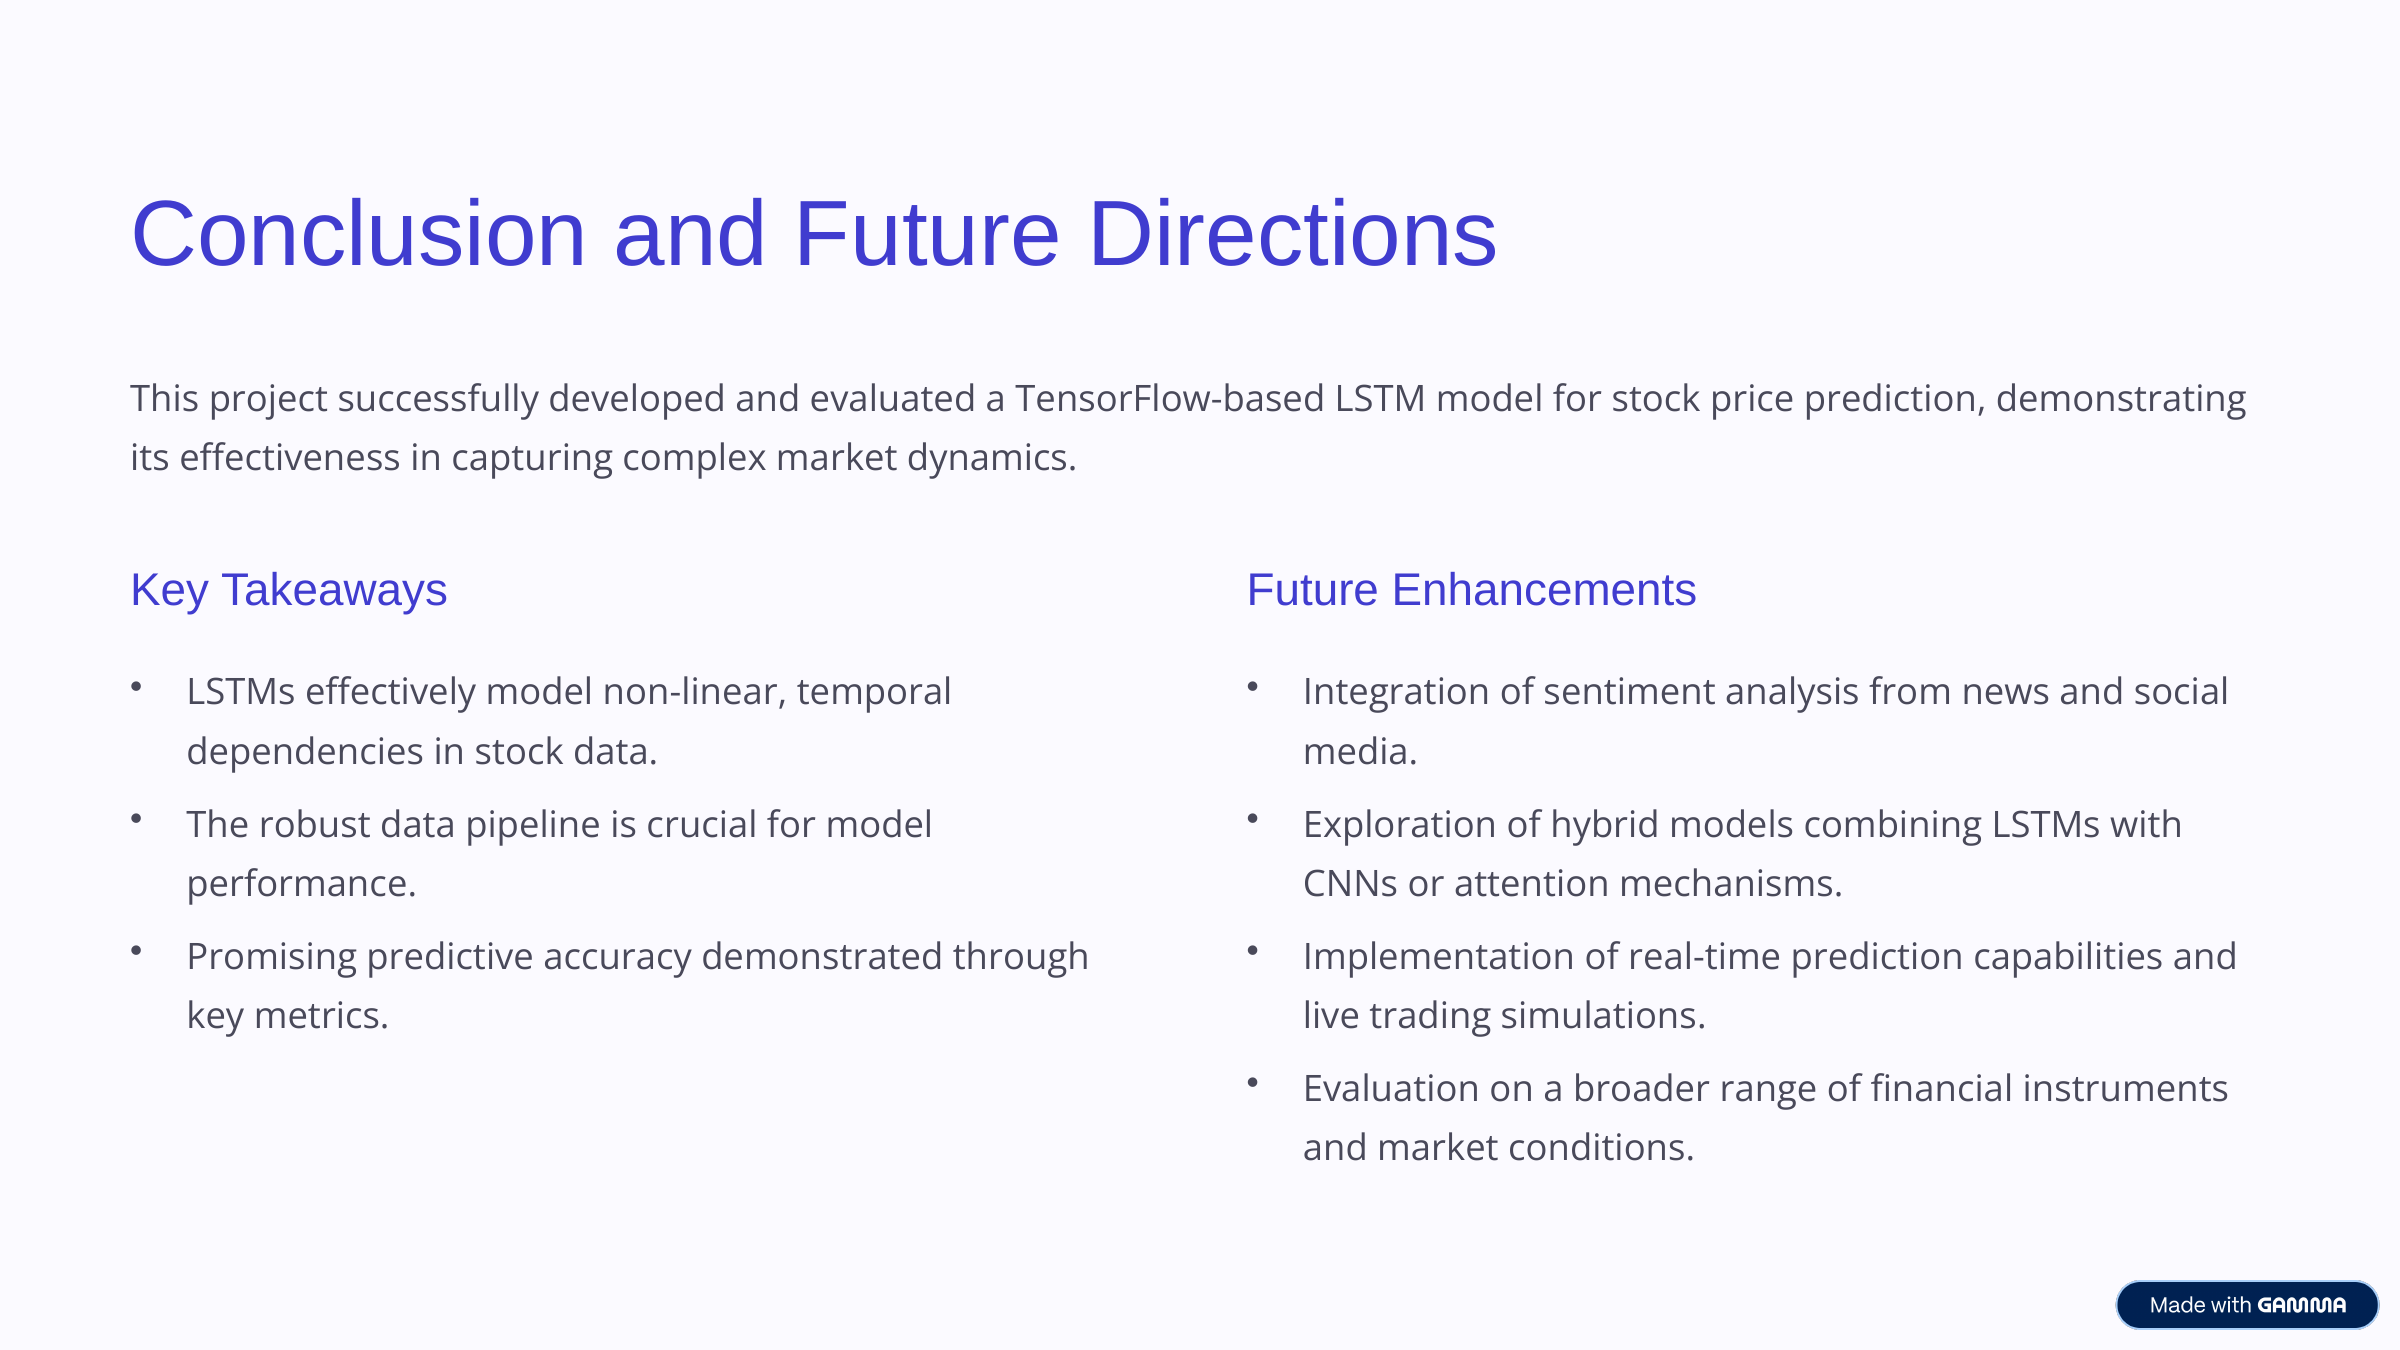

Conclusion and Future Directions
This project successfully developed and evaluated a TensorFlow-based LSTM model for stock price prediction, demonstrating its effectiveness in capturing complex market dynamics.
Key Takeaways
Future Enhancements
LSTMs effectively model non-linear, temporal dependencies in stock data.
Integration of sentiment analysis from news and social media.
The robust data pipeline is crucial for model performance.
Exploration of hybrid models combining LSTMs with CNNs or attention mechanisms.
Promising predictive accuracy demonstrated through key metrics.
Implementation of real-time prediction capabilities and live trading simulations.
Evaluation on a broader range of financial instruments and market conditions.